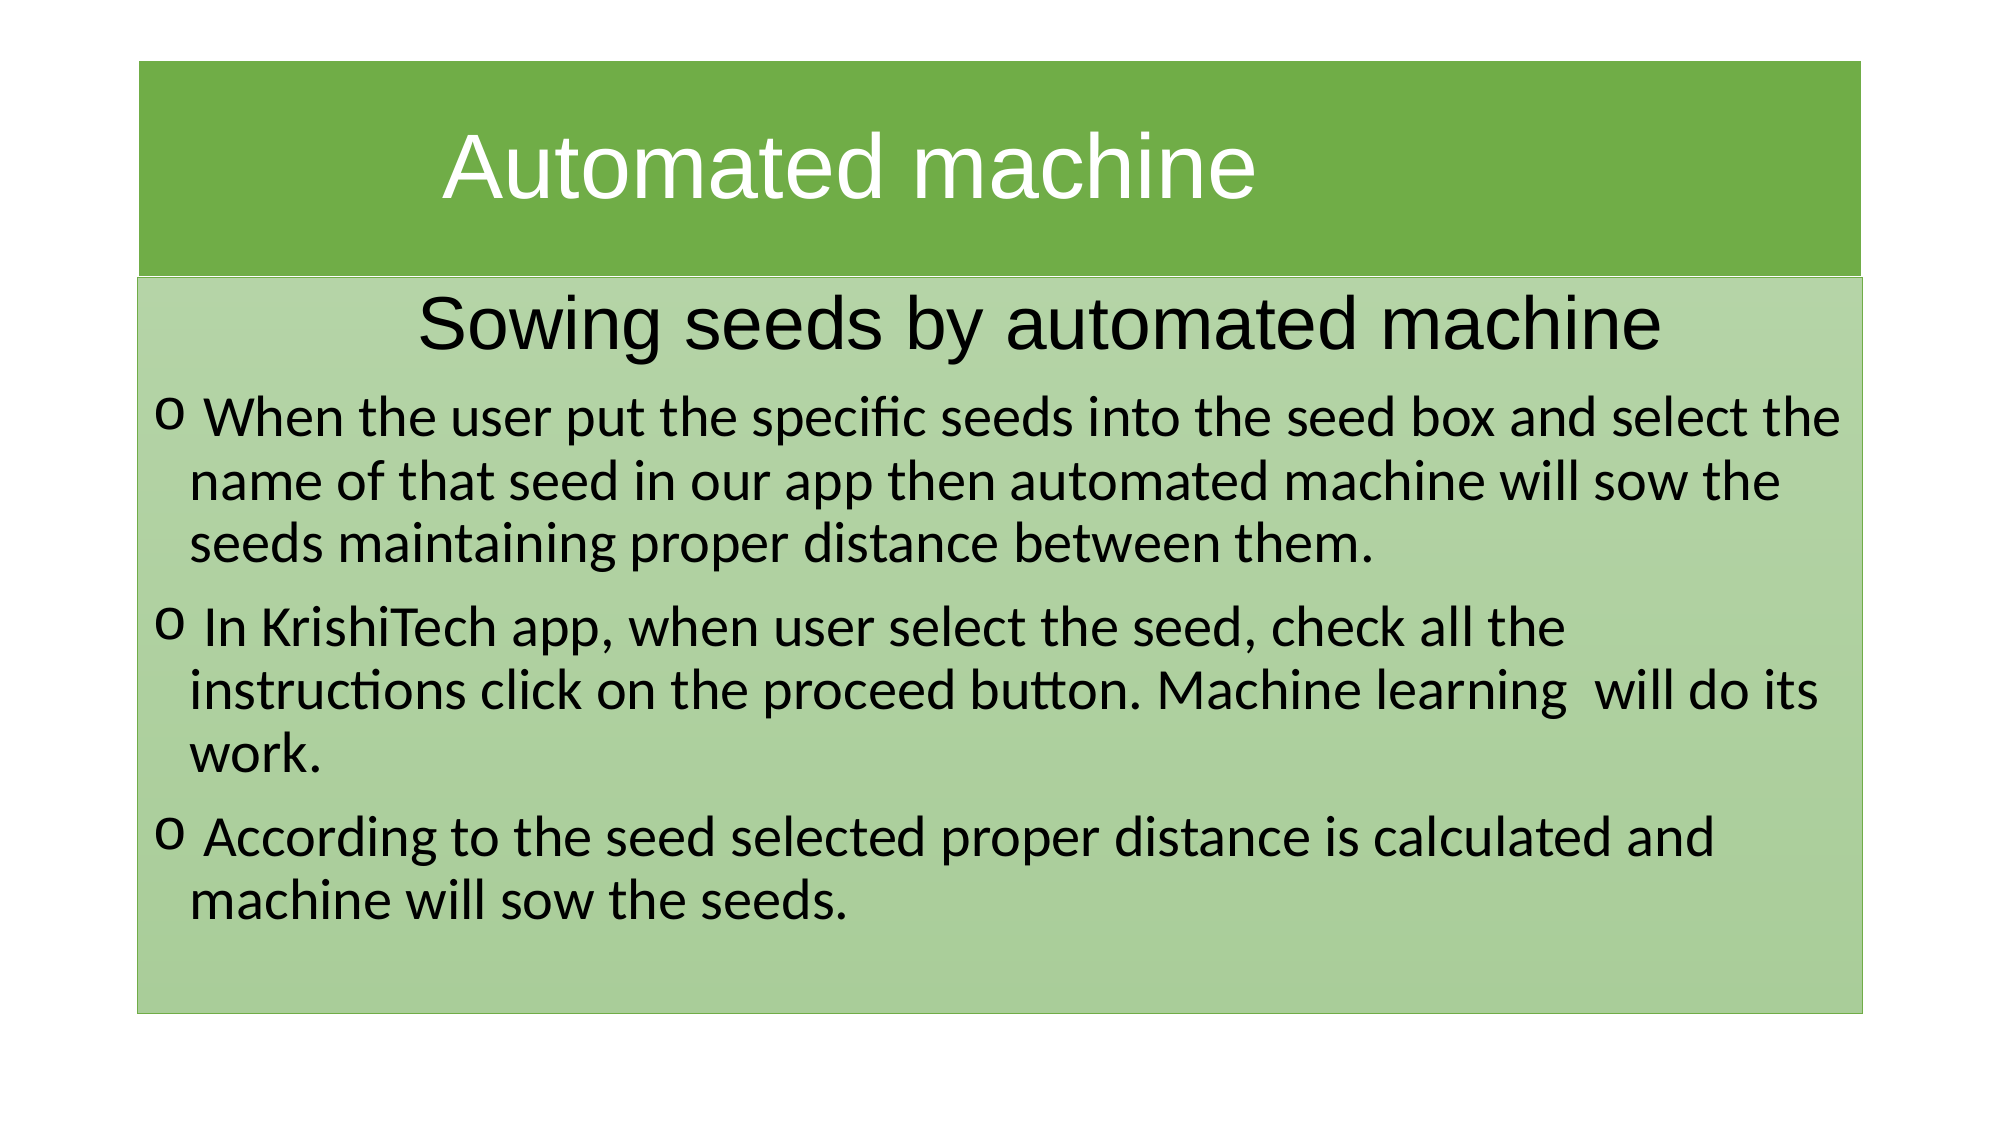

# Automated machine
                    Sowing seeds by automated machine
 When the user put the specific seeds into the seed box and select the name of that seed in our app then automated machine will sow the seeds maintaining proper distance between them.
 In KrishiTech app, when user select the seed, check all the instructions click on the proceed button. Machine learning  will do its work.
 According to the seed selected proper distance is calculated and machine will sow the seeds.